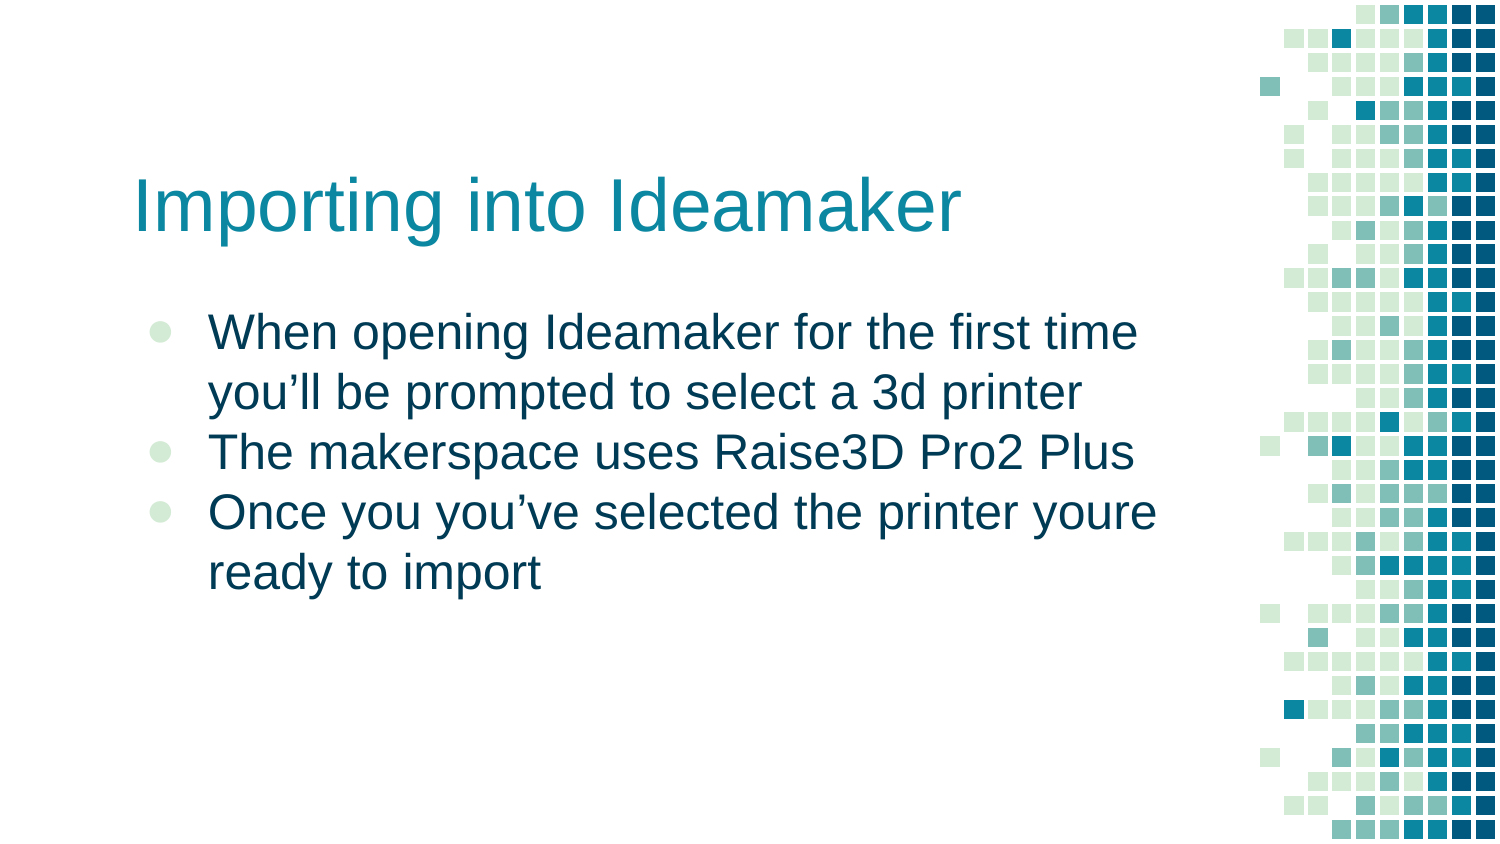

# Importing into Ideamaker
When opening Ideamaker for the first time you’ll be prompted to select a 3d printer
The makerspace uses Raise3D Pro2 Plus
Once you you’ve selected the printer youre ready to import